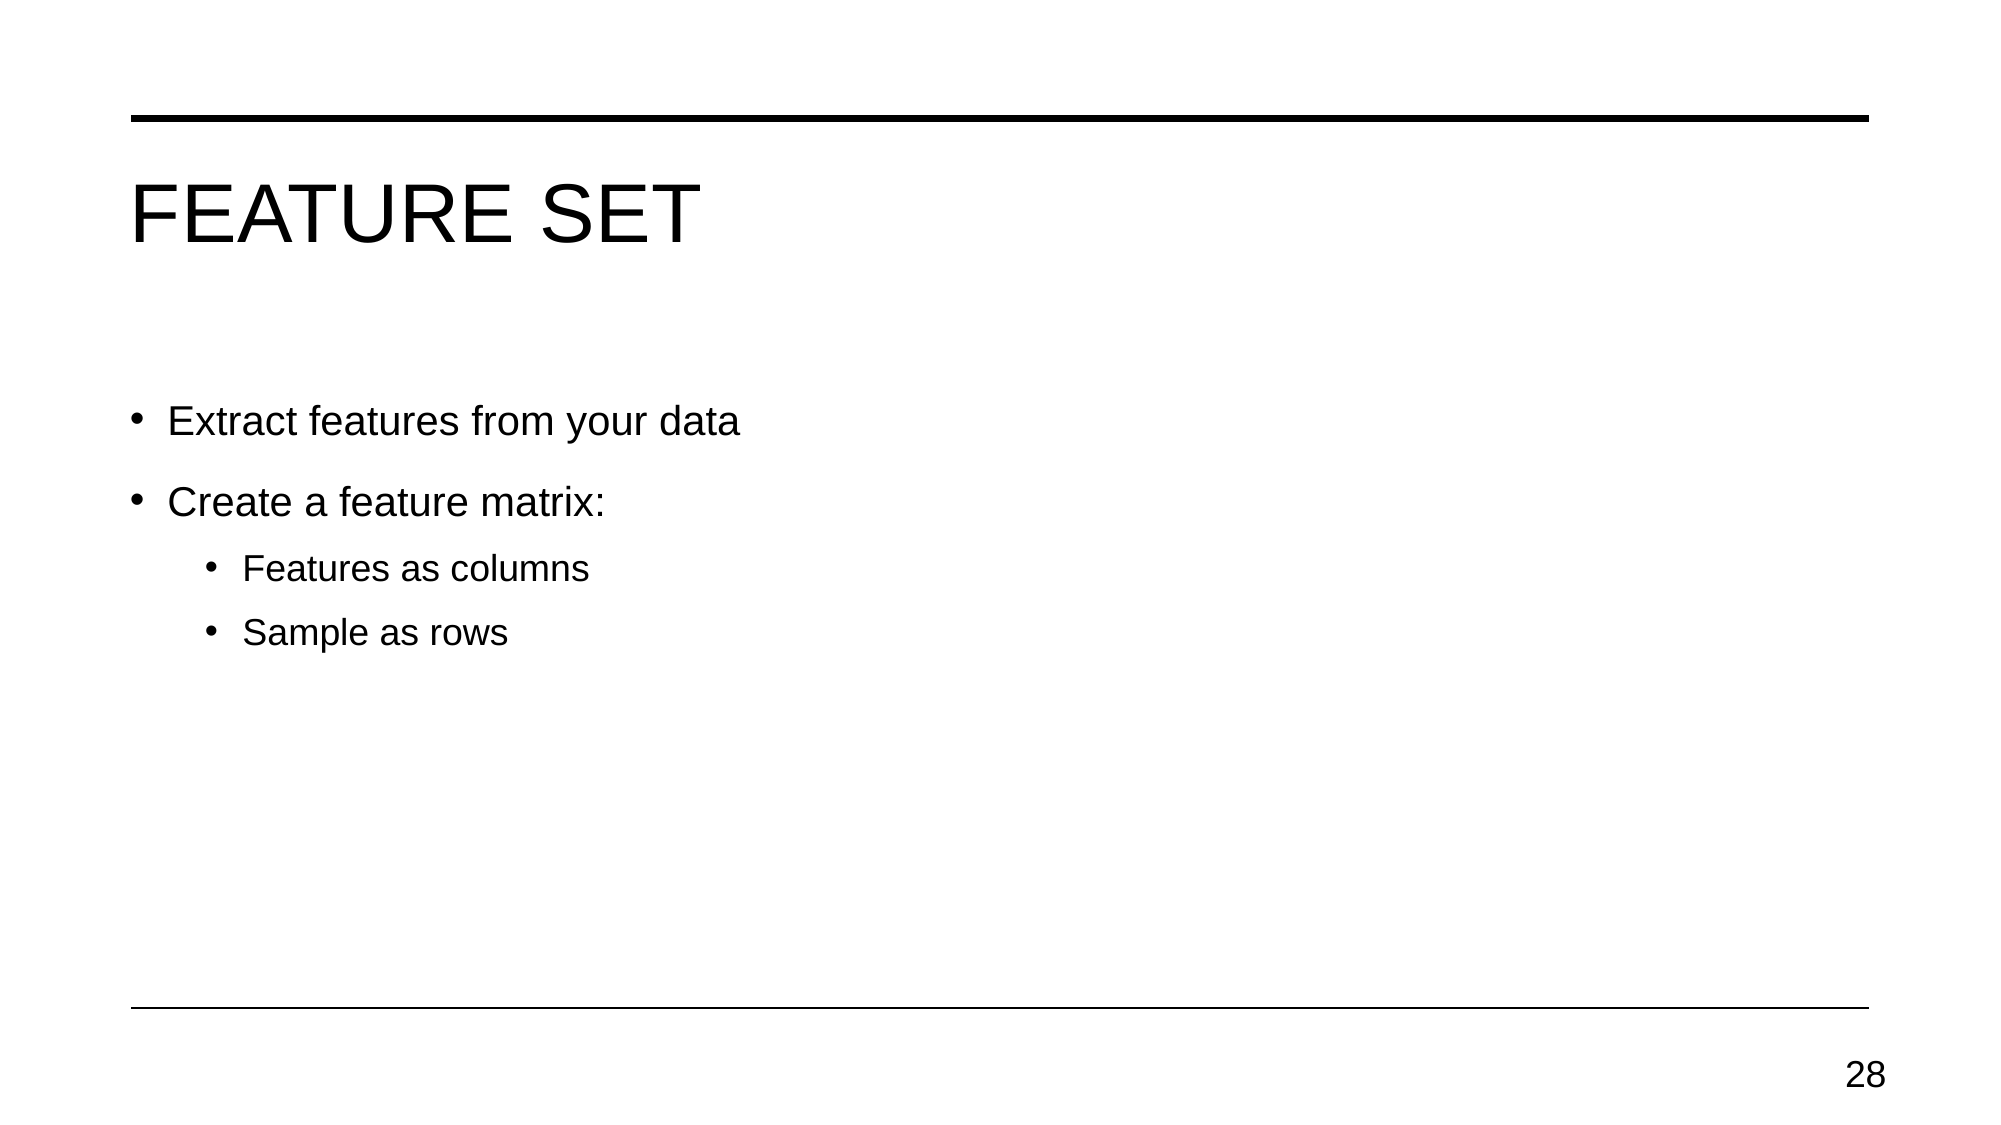

# Feature set
Extract features from your data
Create a feature matrix:
Features as columns
Sample as rows
28